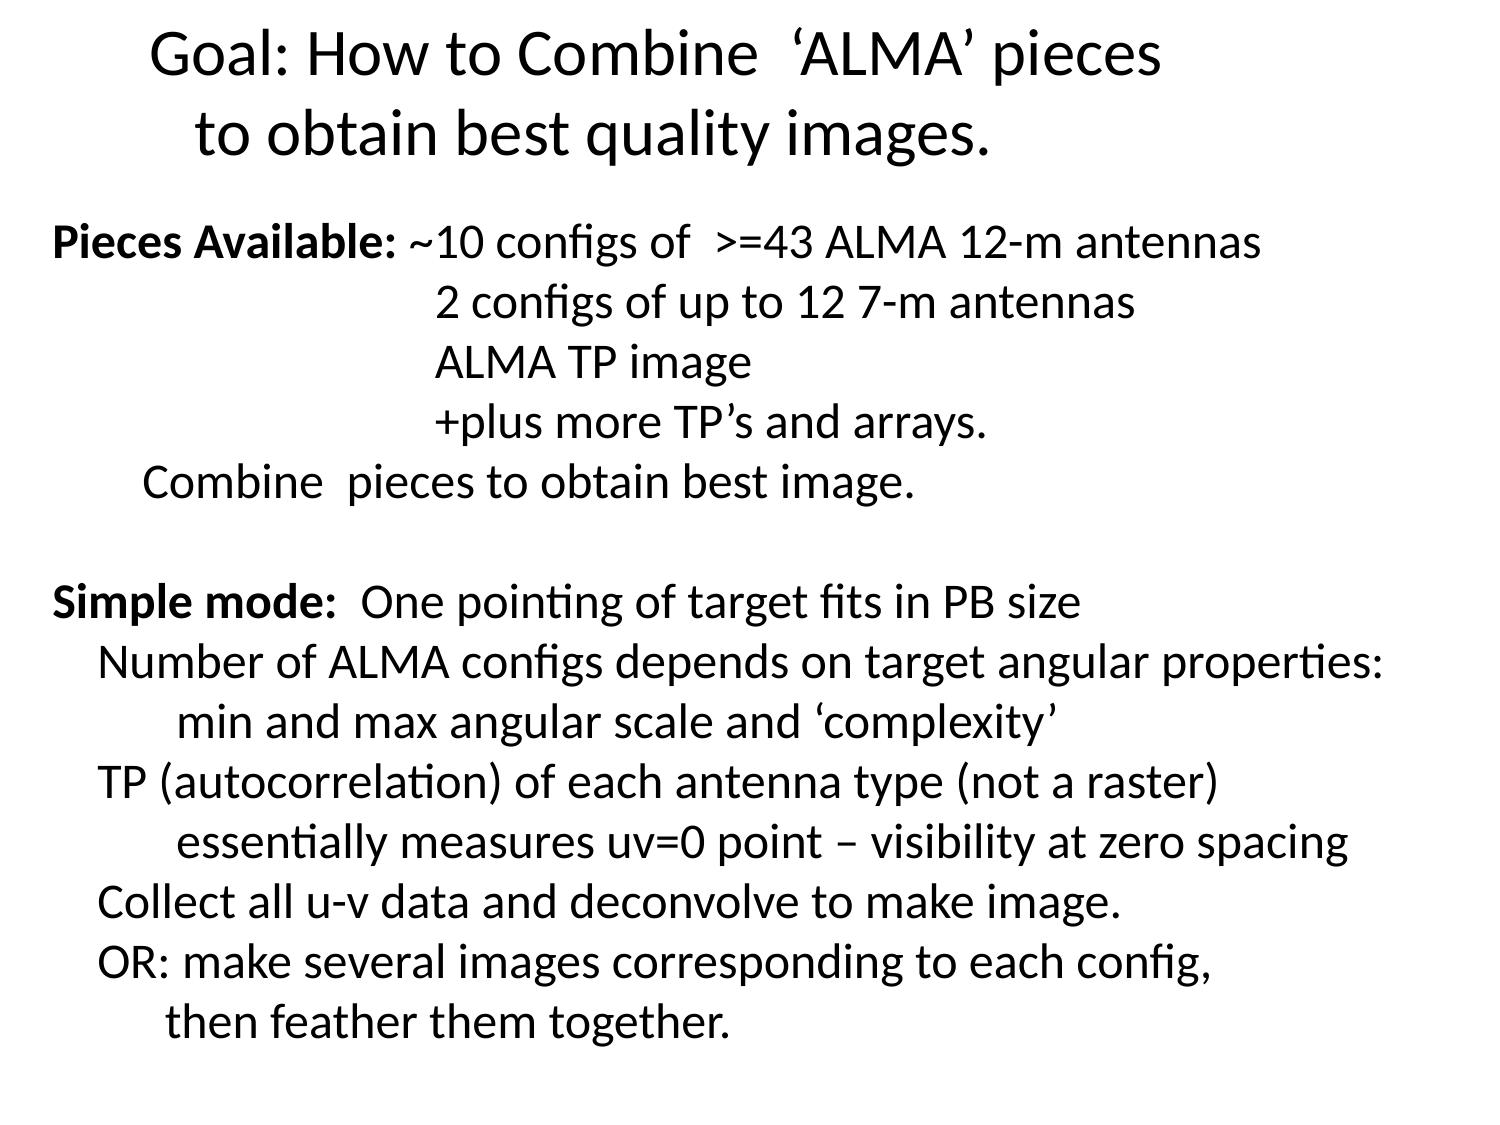

Goal: How to Combine  ‘ALMA’ pieces
     to obtain best quality images.
Pieces Available: ~10 configs of  >=43 ALMA 12-m antennas
                                  2 configs of up to 12 7-m antennas
                                  ALMA TP image
                                  +plus more TP’s and arrays.
        Combine  pieces to obtain best image.

Simple mode:  One pointing of target fits in PB size
    Number of ALMA configs depends on target angular properties:
           min and max angular scale and ‘complexity’
    TP (autocorrelation) of each antenna type (not a raster)
           essentially measures uv=0 point – visibility at zero spacing
    Collect all u-v data and deconvolve to make image.
    OR: make several images corresponding to each config,
          then feather them together.